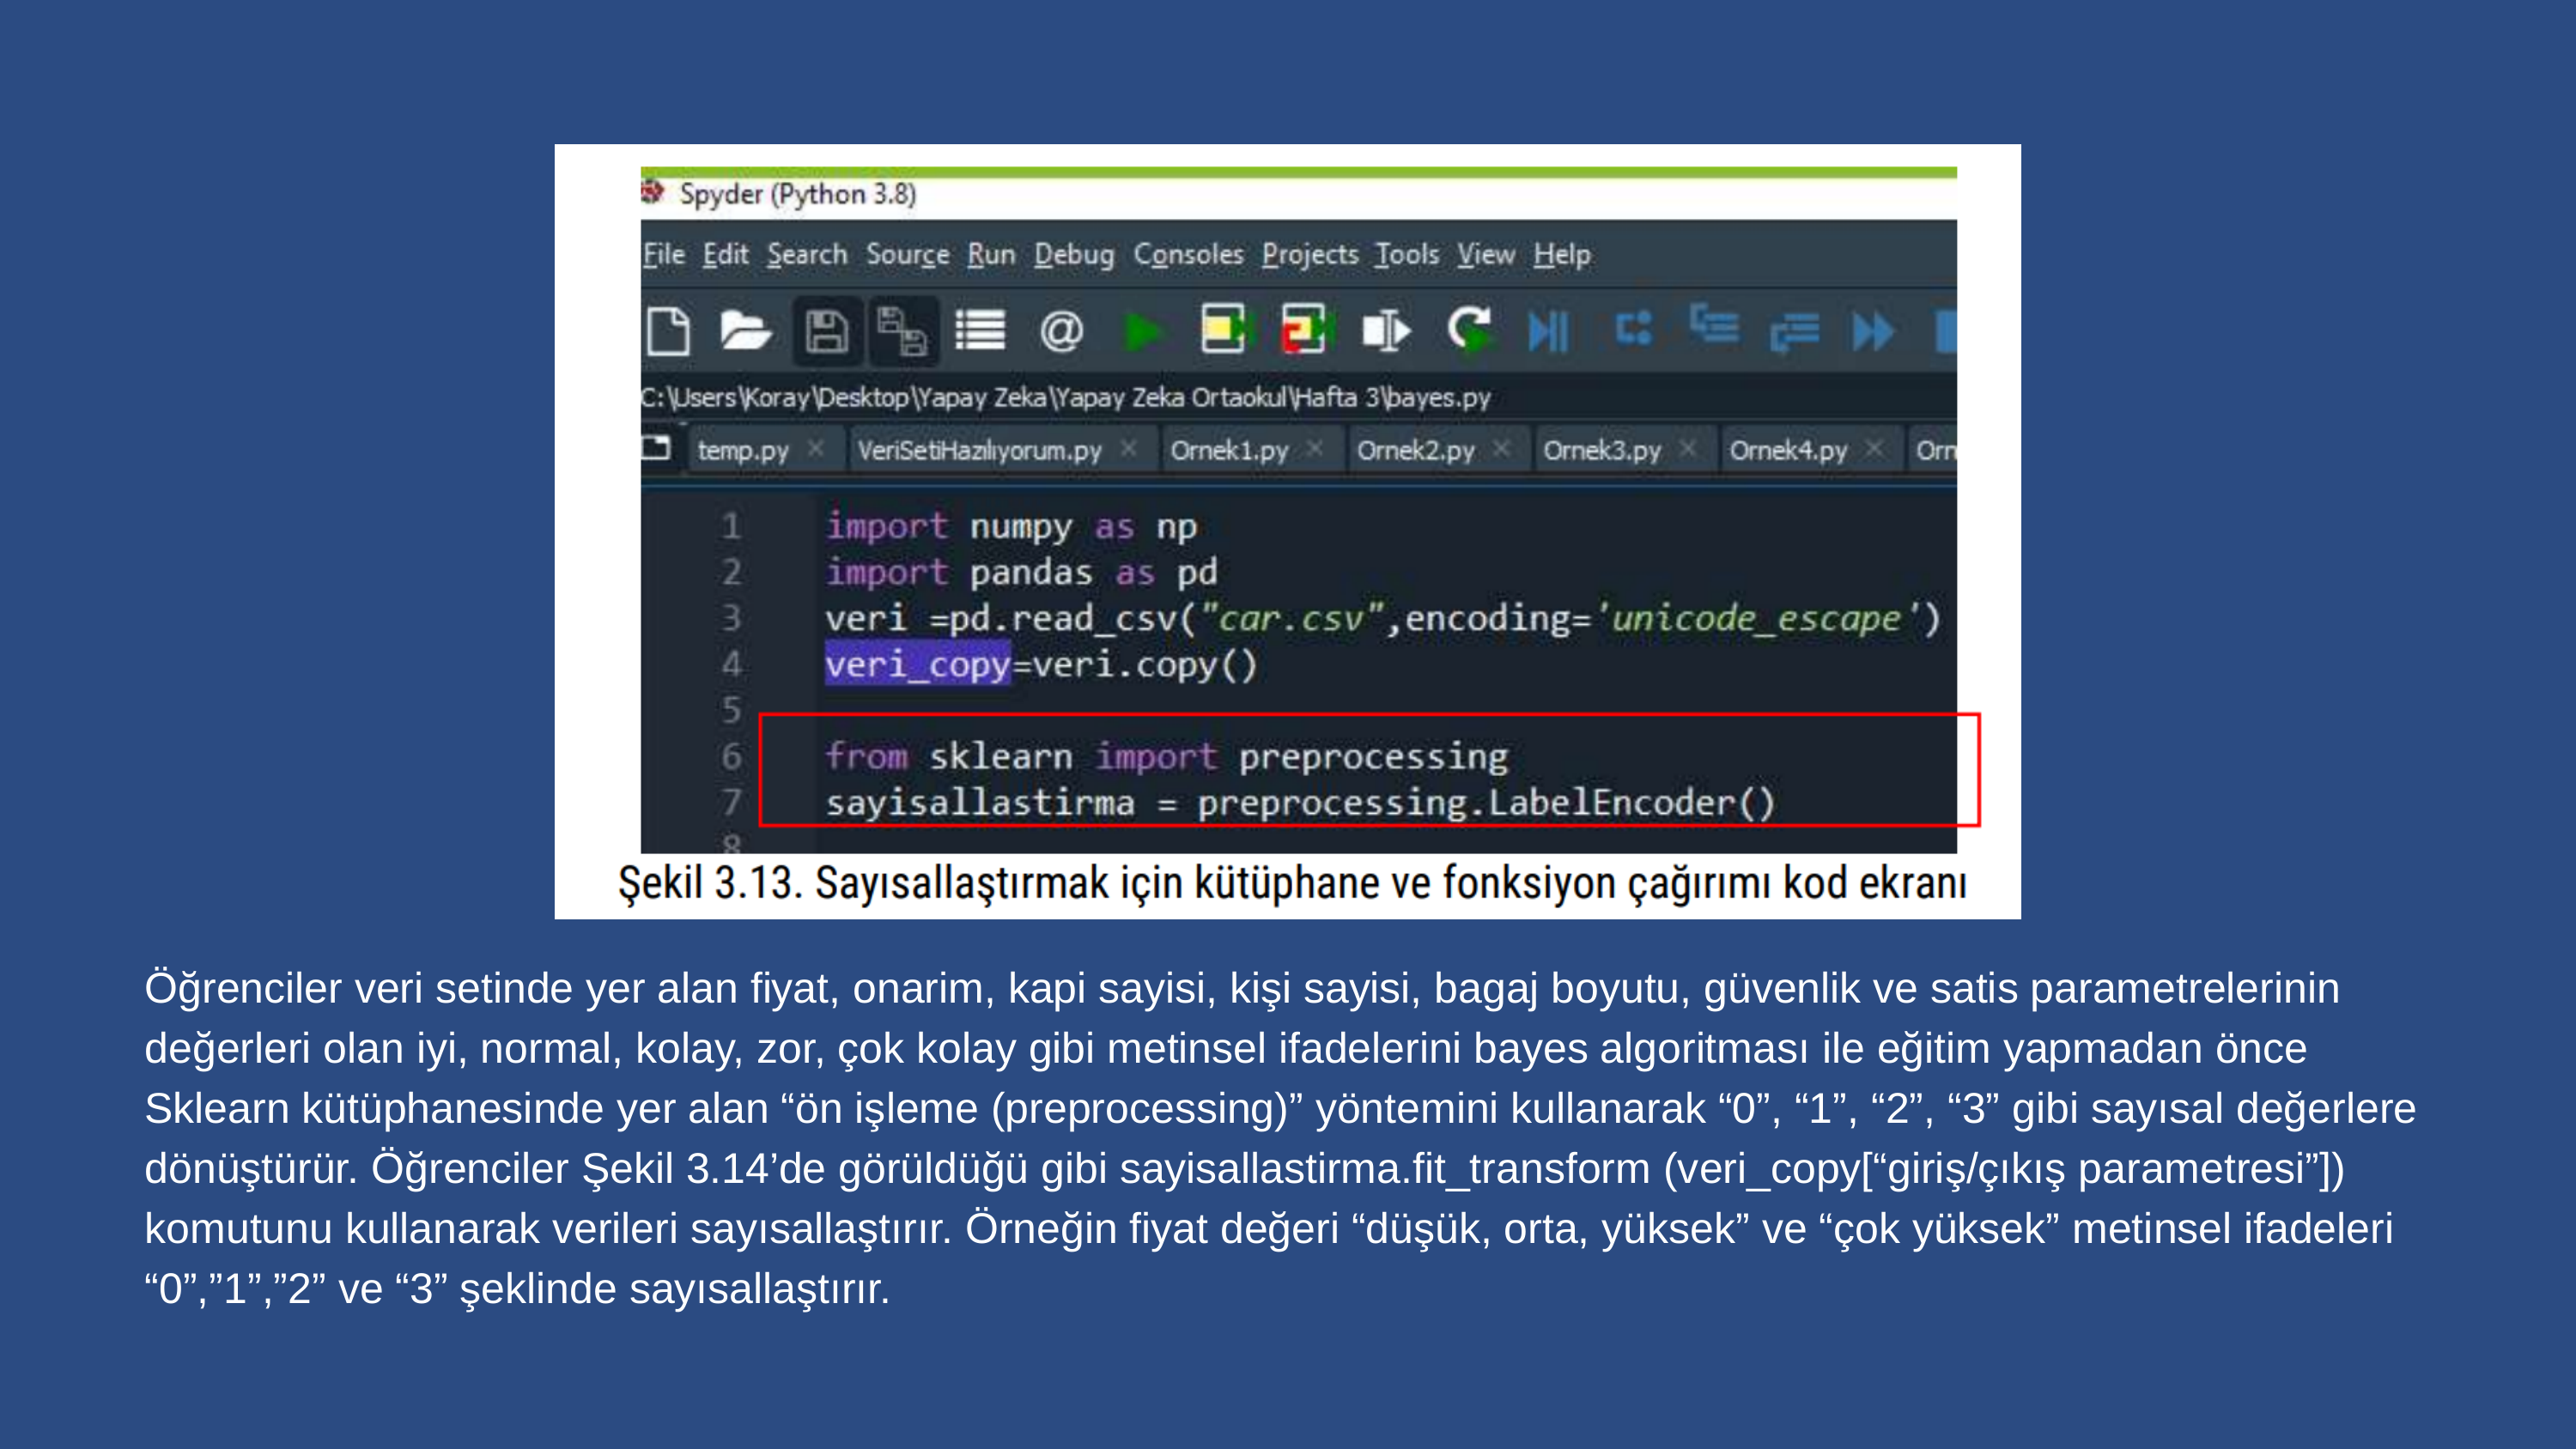

Öğrenciler veri setinde yer alan fiyat, onarim, kapi sayisi, kişi sayisi, bagaj boyutu, güvenlik ve satis parametrelerinin değerleri olan iyi, normal, kolay, zor, çok kolay gibi metinsel ifadelerini bayes algoritması ile eğitim yapmadan önce Sklearn kütüphanesinde yer alan “ön işleme (preprocessing)” yöntemini kullanarak “0”, “1”, “2”, “3” gibi sayısal değerlere dönüştürür. Öğrenciler Şekil 3.14’de görüldüğü gibi sayisallastirma.fit_transform (veri_copy[“giriş/çıkış parametresi”]) komutunu kullanarak verileri sayısallaştırır. Örneğin fiyat değeri “düşük, orta, yüksek” ve “çok yüksek” metinsel ifadeleri “0”,”1”,”2” ve “3” şeklinde sayısallaştırır.